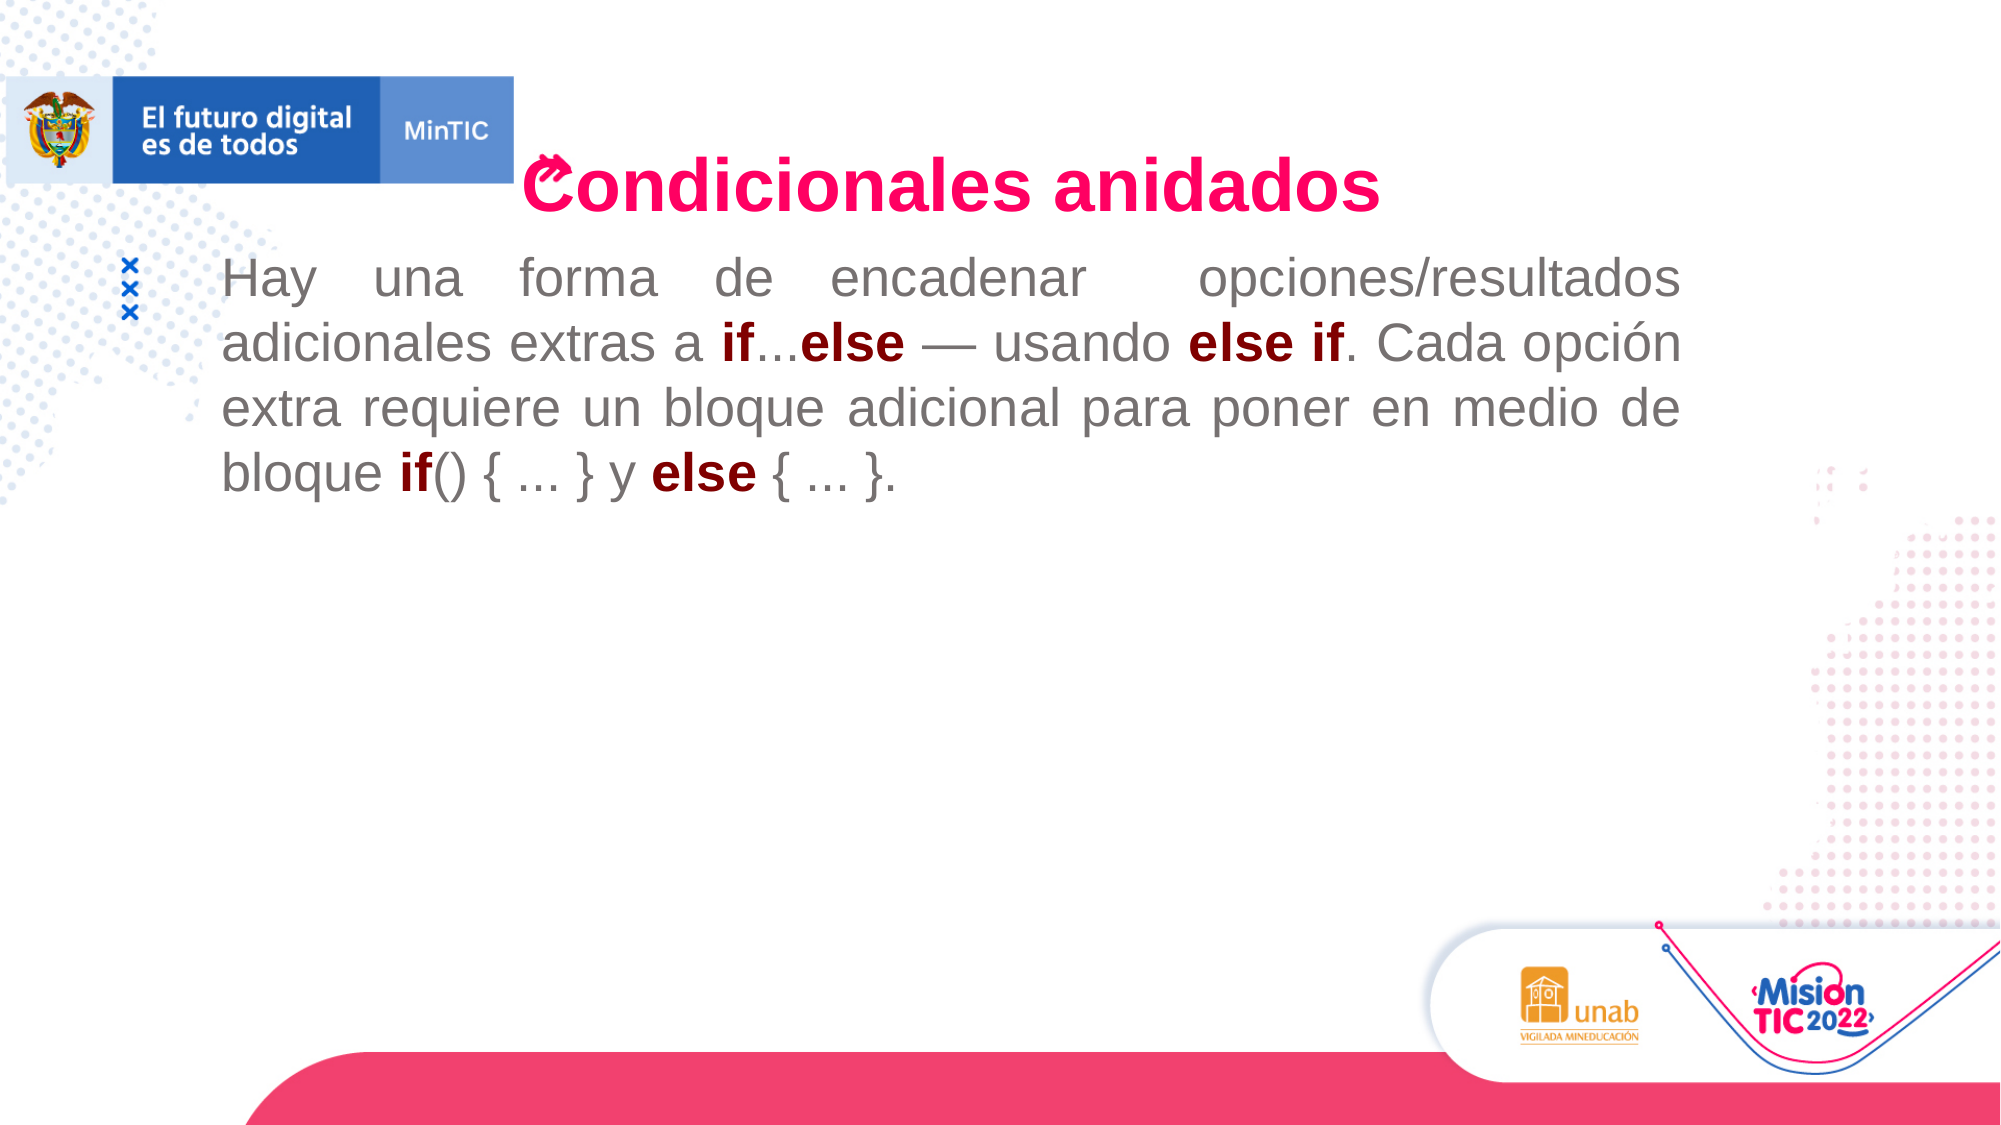

Condicionales anidados
Hay una forma de encadenar  opciones/resultados adicionales extras a if...else — usando else if. Cada opción extra requiere un bloque adicional para poner en medio de bloque if() { ... } y else { ... }.